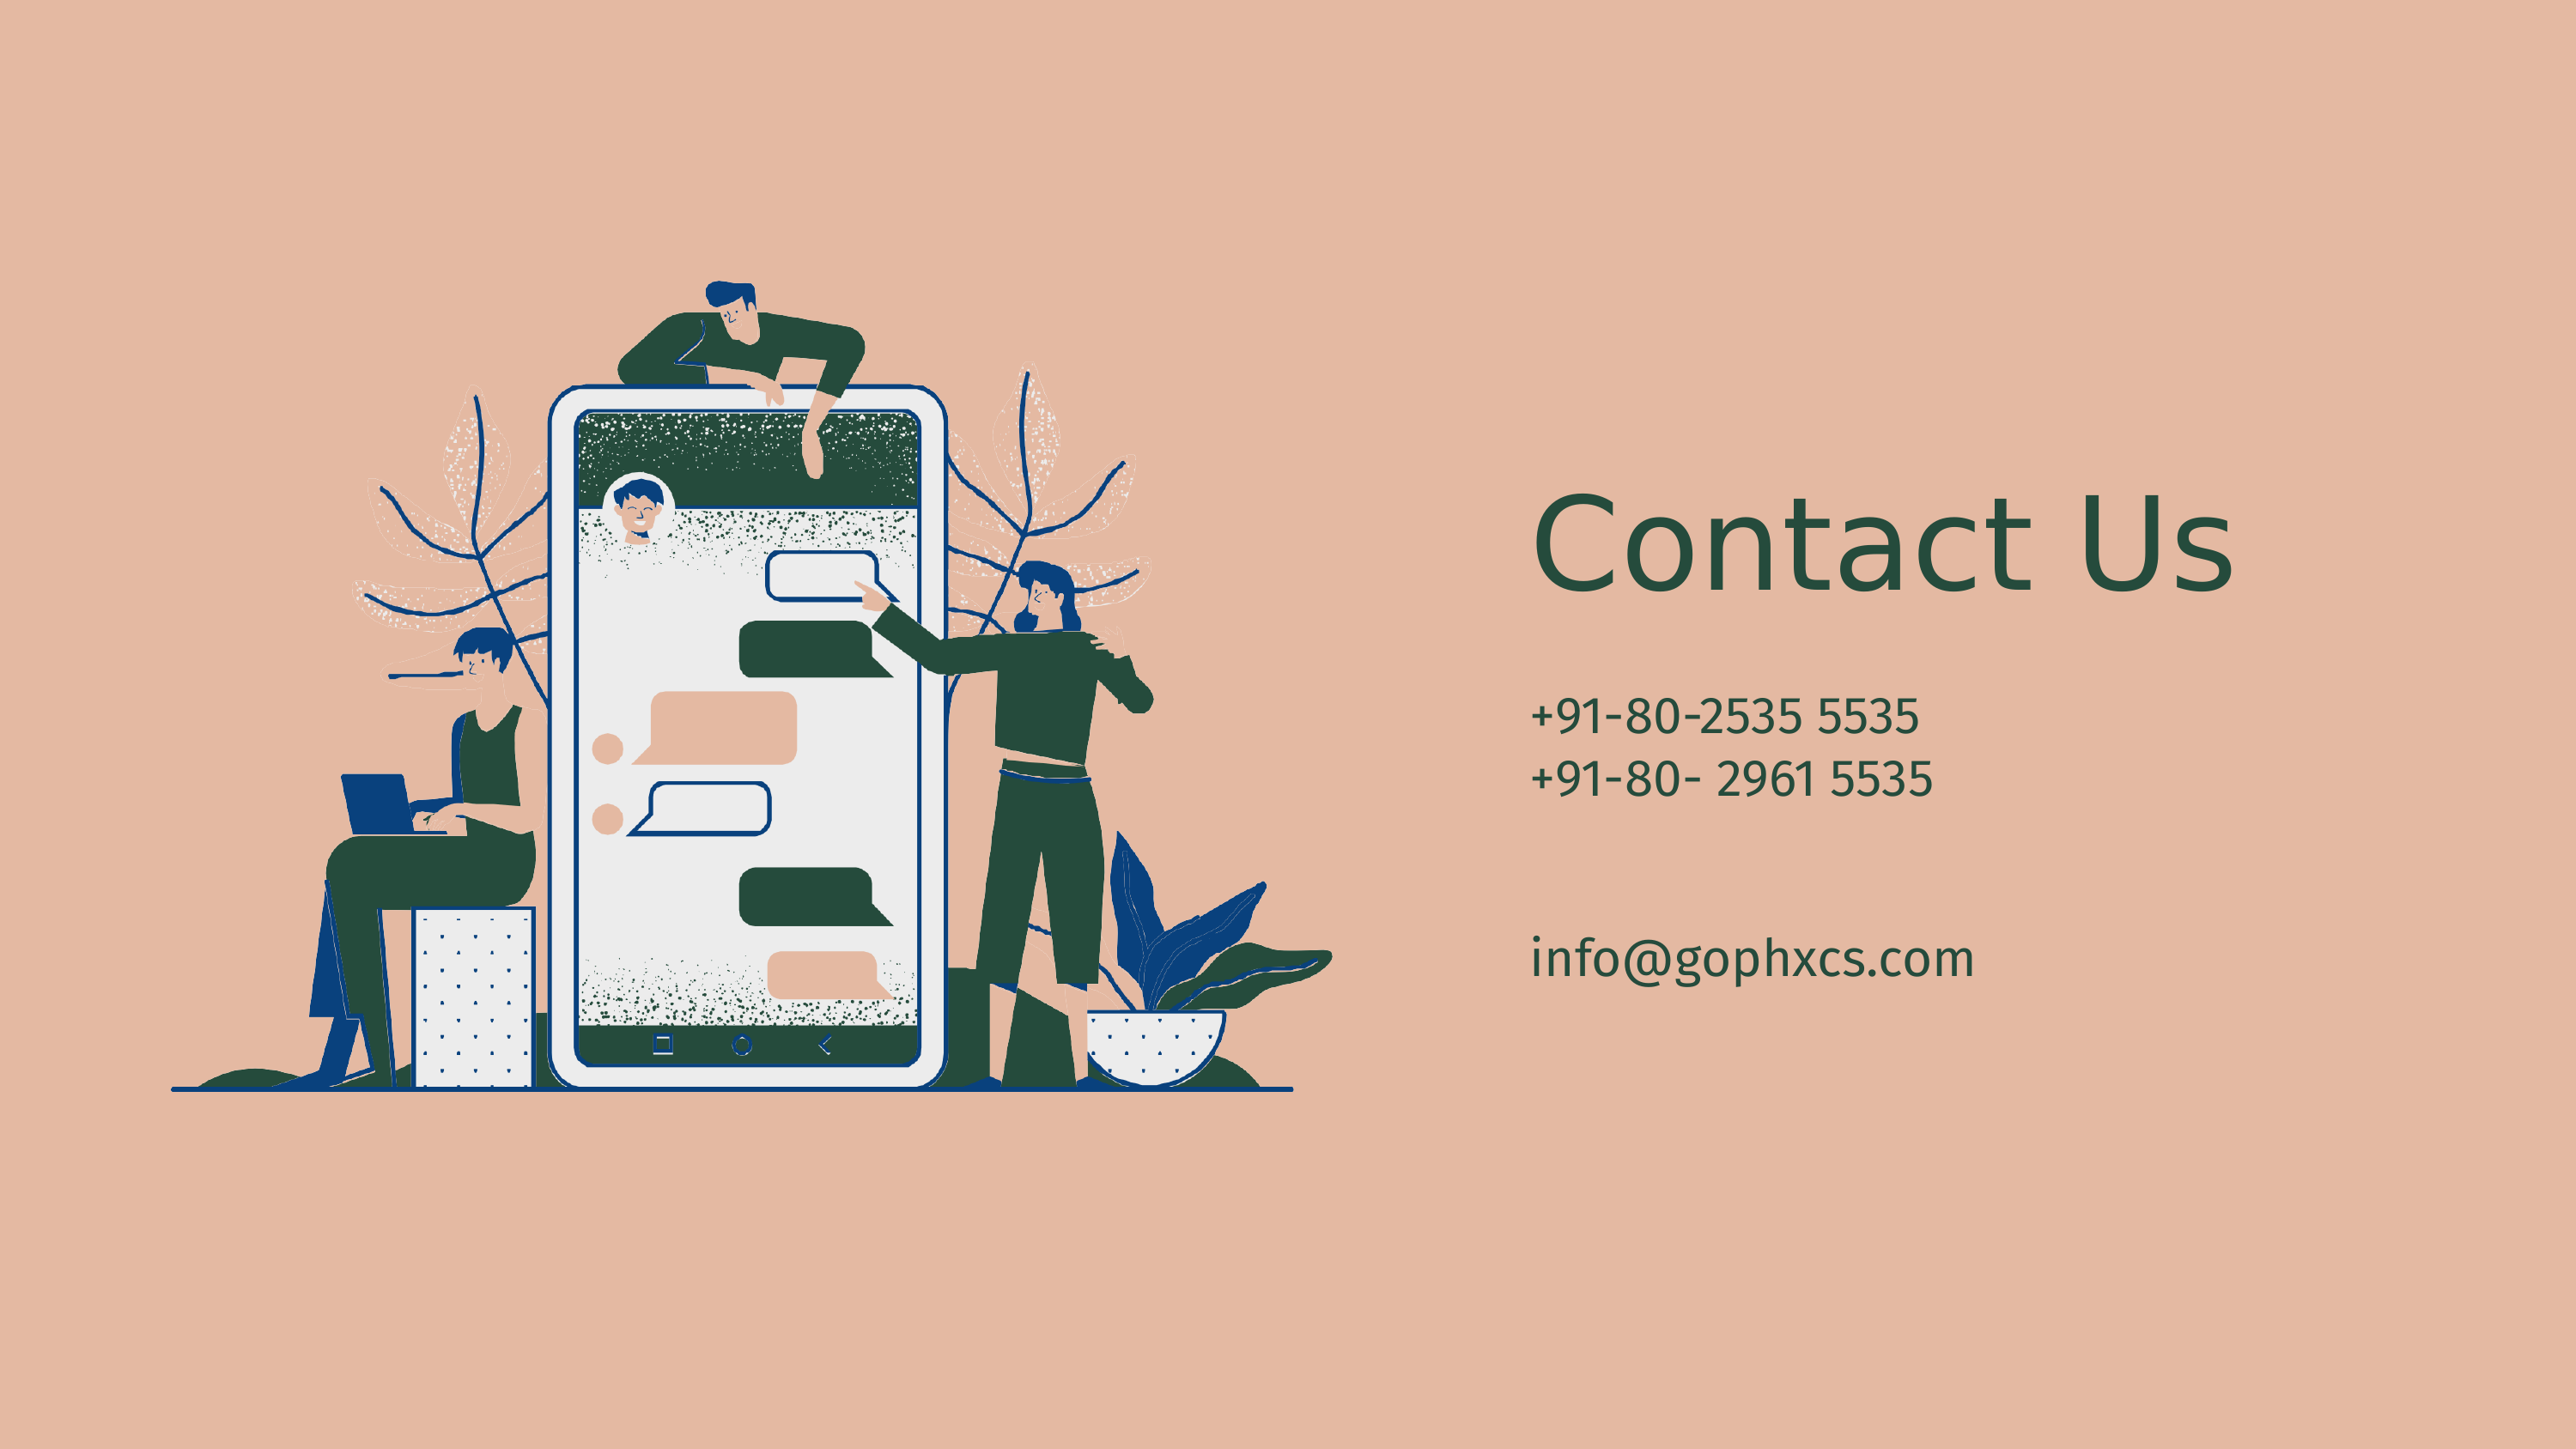

# Contact Us
+91-80-2535 5535
+91-80- 2961 5535

info@gophxcs.com